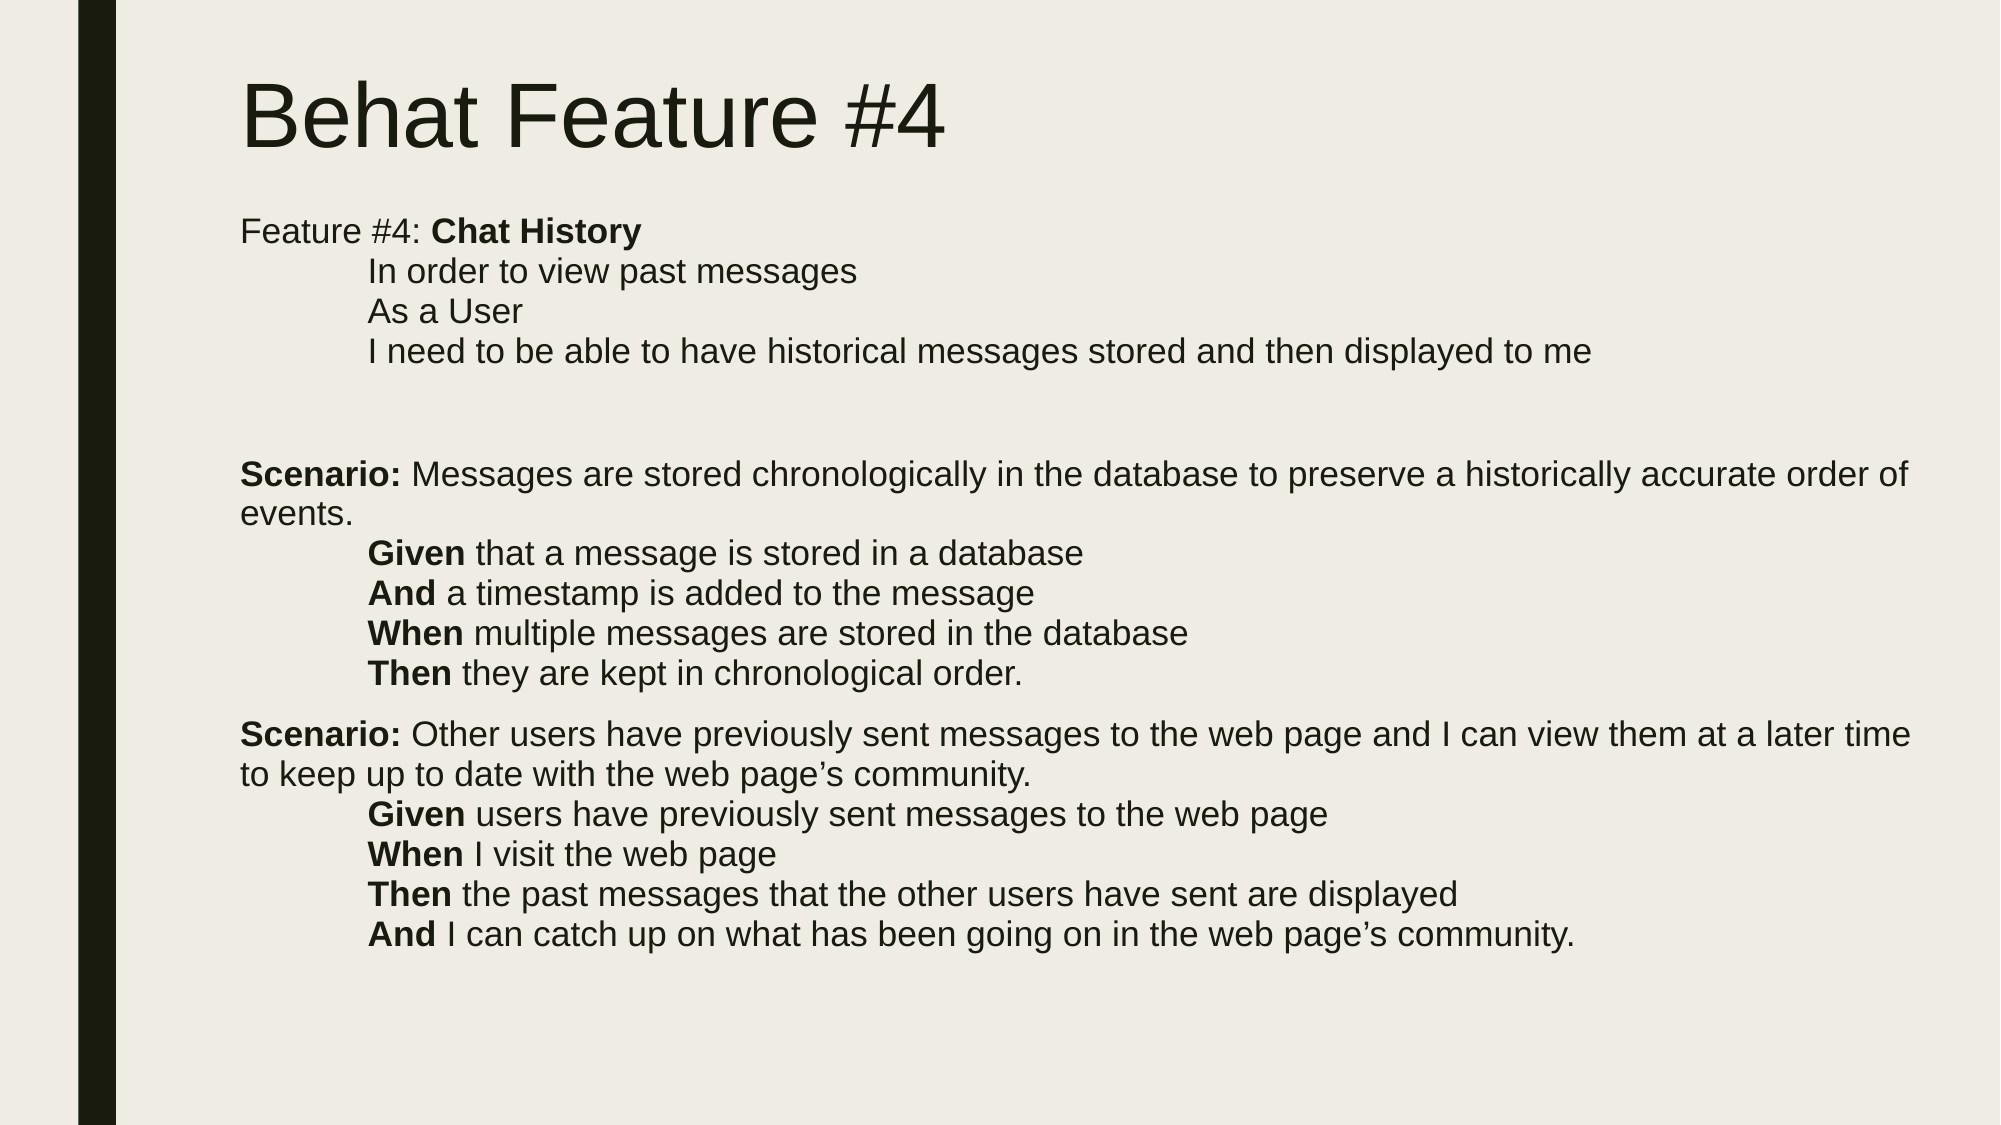

# Behat Feature #4
Feature #4: Chat History
	In order to view past messages
	As a User
	I need to be able to have historical messages stored and then displayed to me

Scenario: Messages are stored chronologically in the database to preserve a historically accurate order of events.
	Given that a message is stored in a database
	And a timestamp is added to the message
	When multiple messages are stored in the database
	Then they are kept in chronological order.
Scenario: Other users have previously sent messages to the web page and I can view them at a later time to keep up to date with the web page’s community.
	Given users have previously sent messages to the web page
	When I visit the web page
	Then the past messages that the other users have sent are displayed
	And I can catch up on what has been going on in the web page’s community.